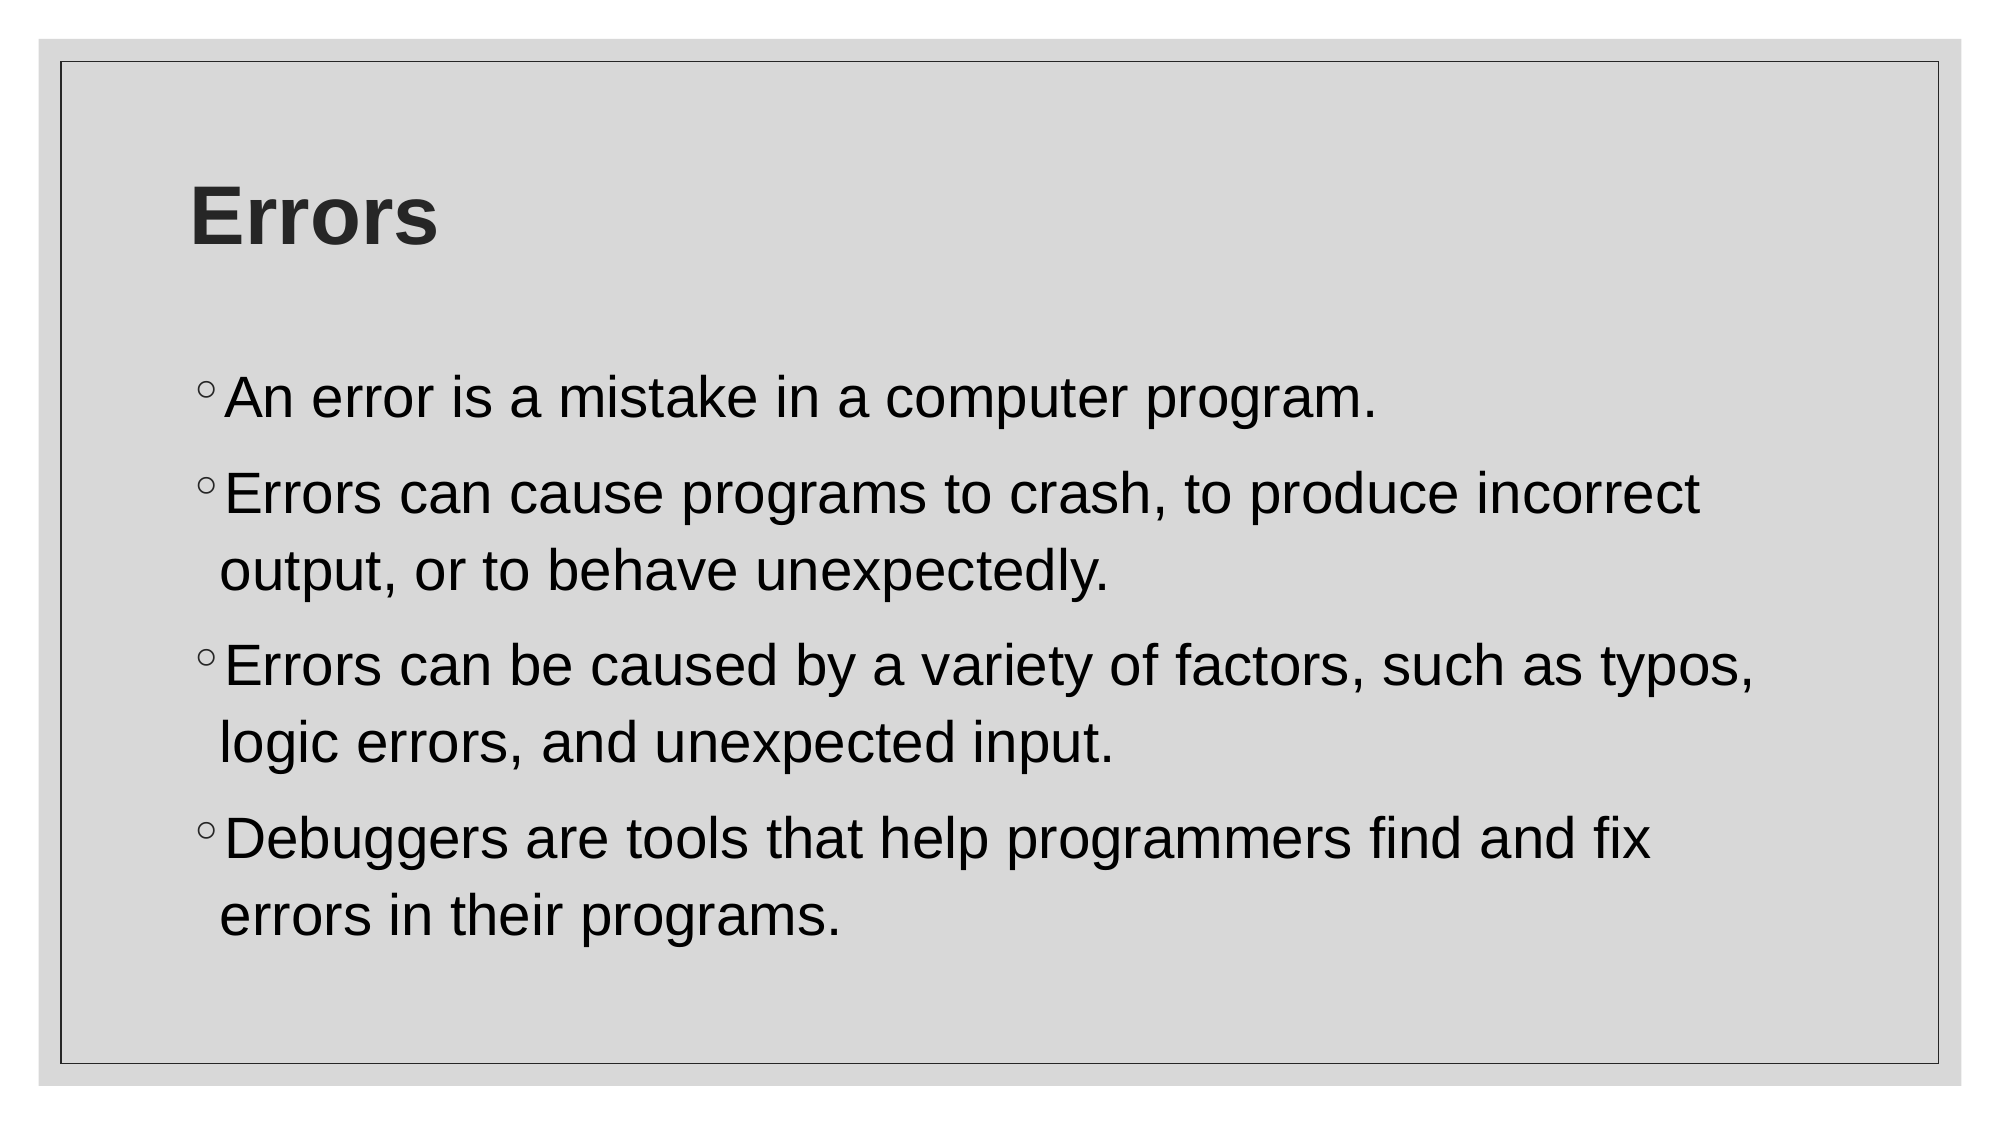

# Errors
An error is a mistake in a computer program.
Errors can cause programs to crash, to produce incorrect output, or to behave unexpectedly.
Errors can be caused by a variety of factors, such as typos, logic errors, and unexpected input.
Debuggers are tools that help programmers find and fix errors in their programs.